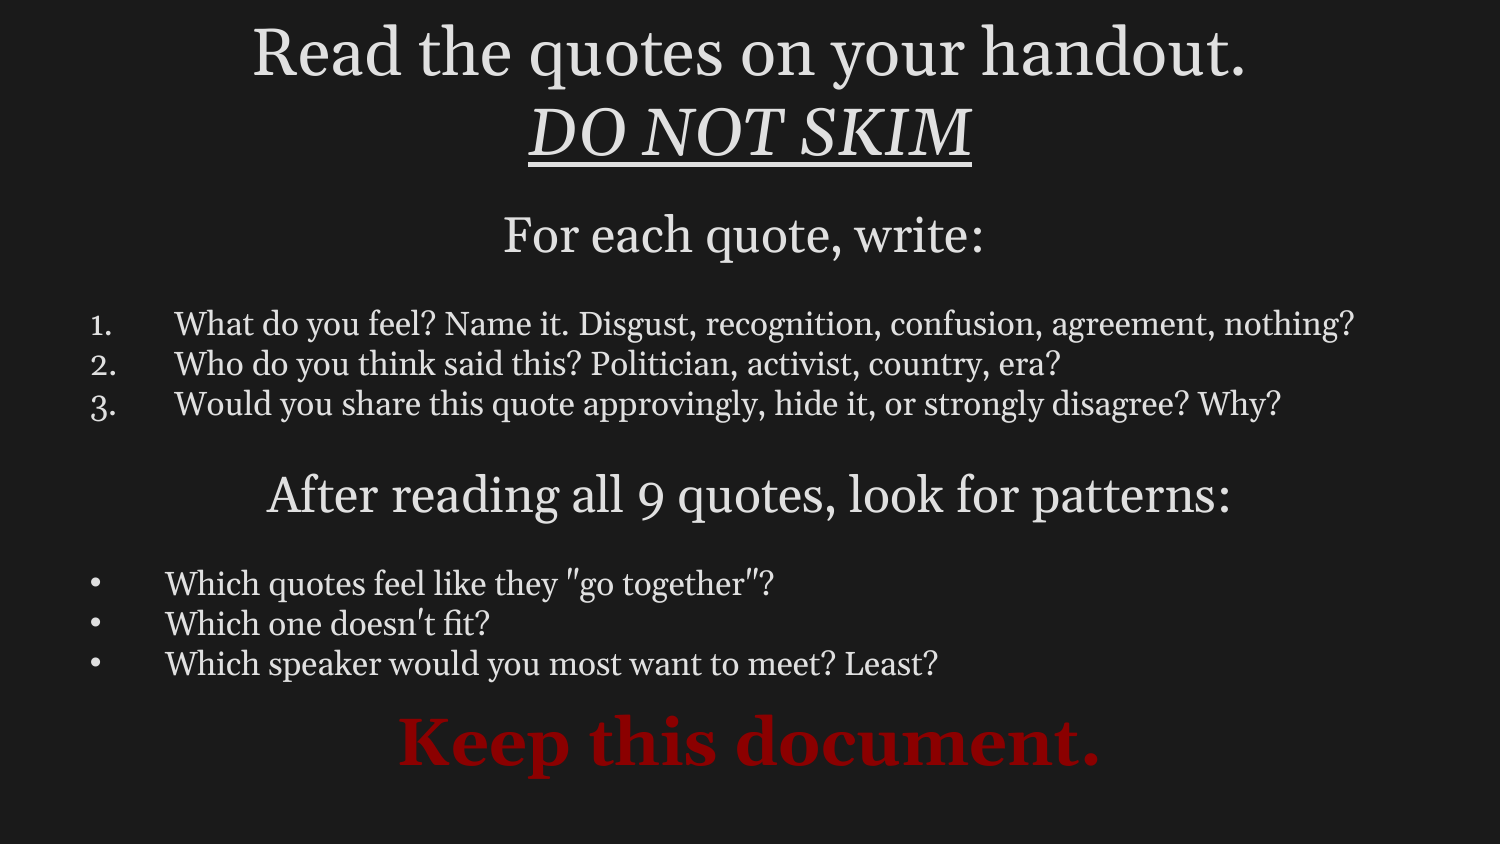

Read the quotes on your handout.
DO NOT SKIM
For each quote, write:

What do you feel? Name it. Disgust, recognition, confusion, agreement, nothing?
Who do you think said this? Politician, activist, country, era?
Would you share this quote approvingly, hide it, or strongly disagree? Why?

After reading all 9 quotes, look for patterns:

Which quotes feel like they "go together"?
Which one doesn't fit?
Which speaker would you most want to meet? Least?
Keep this document.